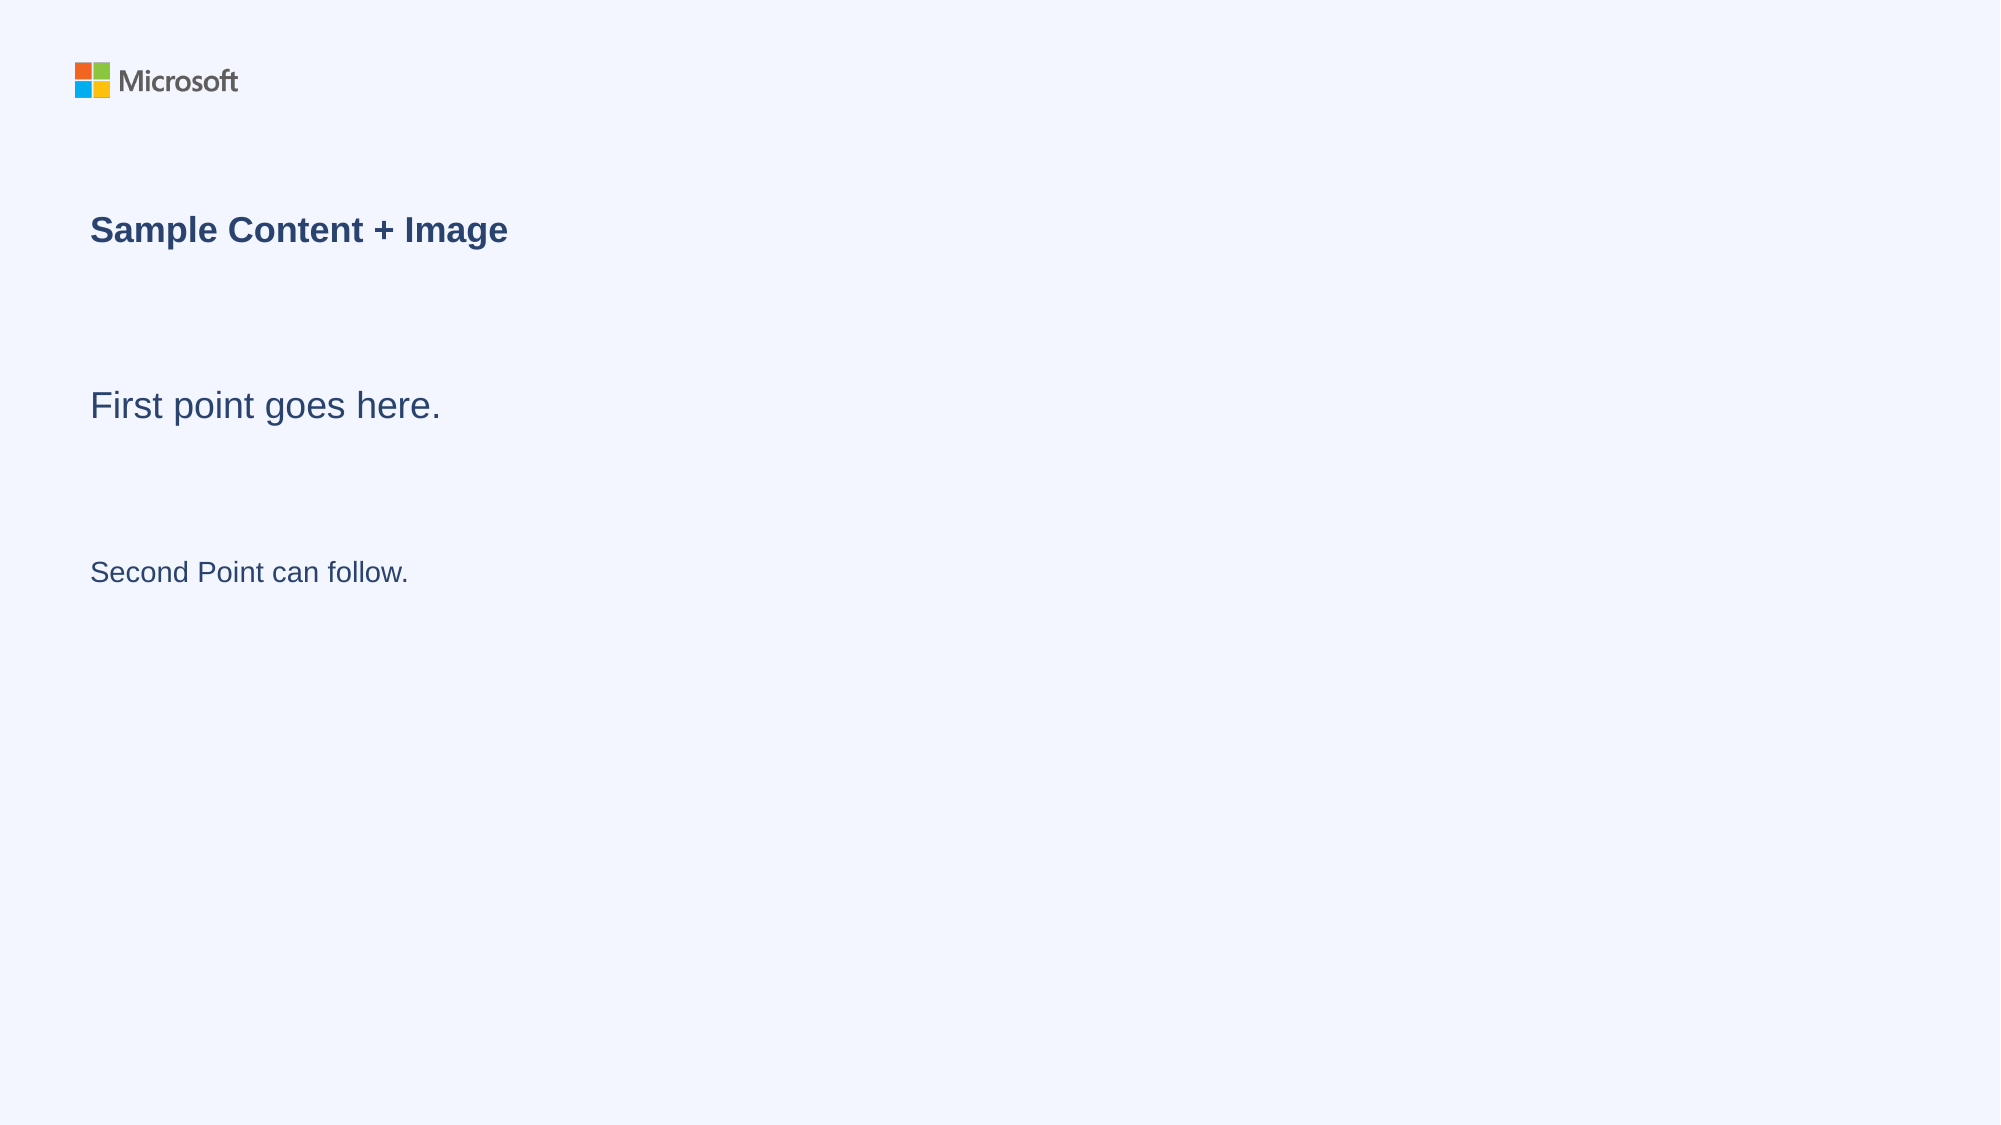

# Sample Content + Image
First point goes here.

Second Point can follow.